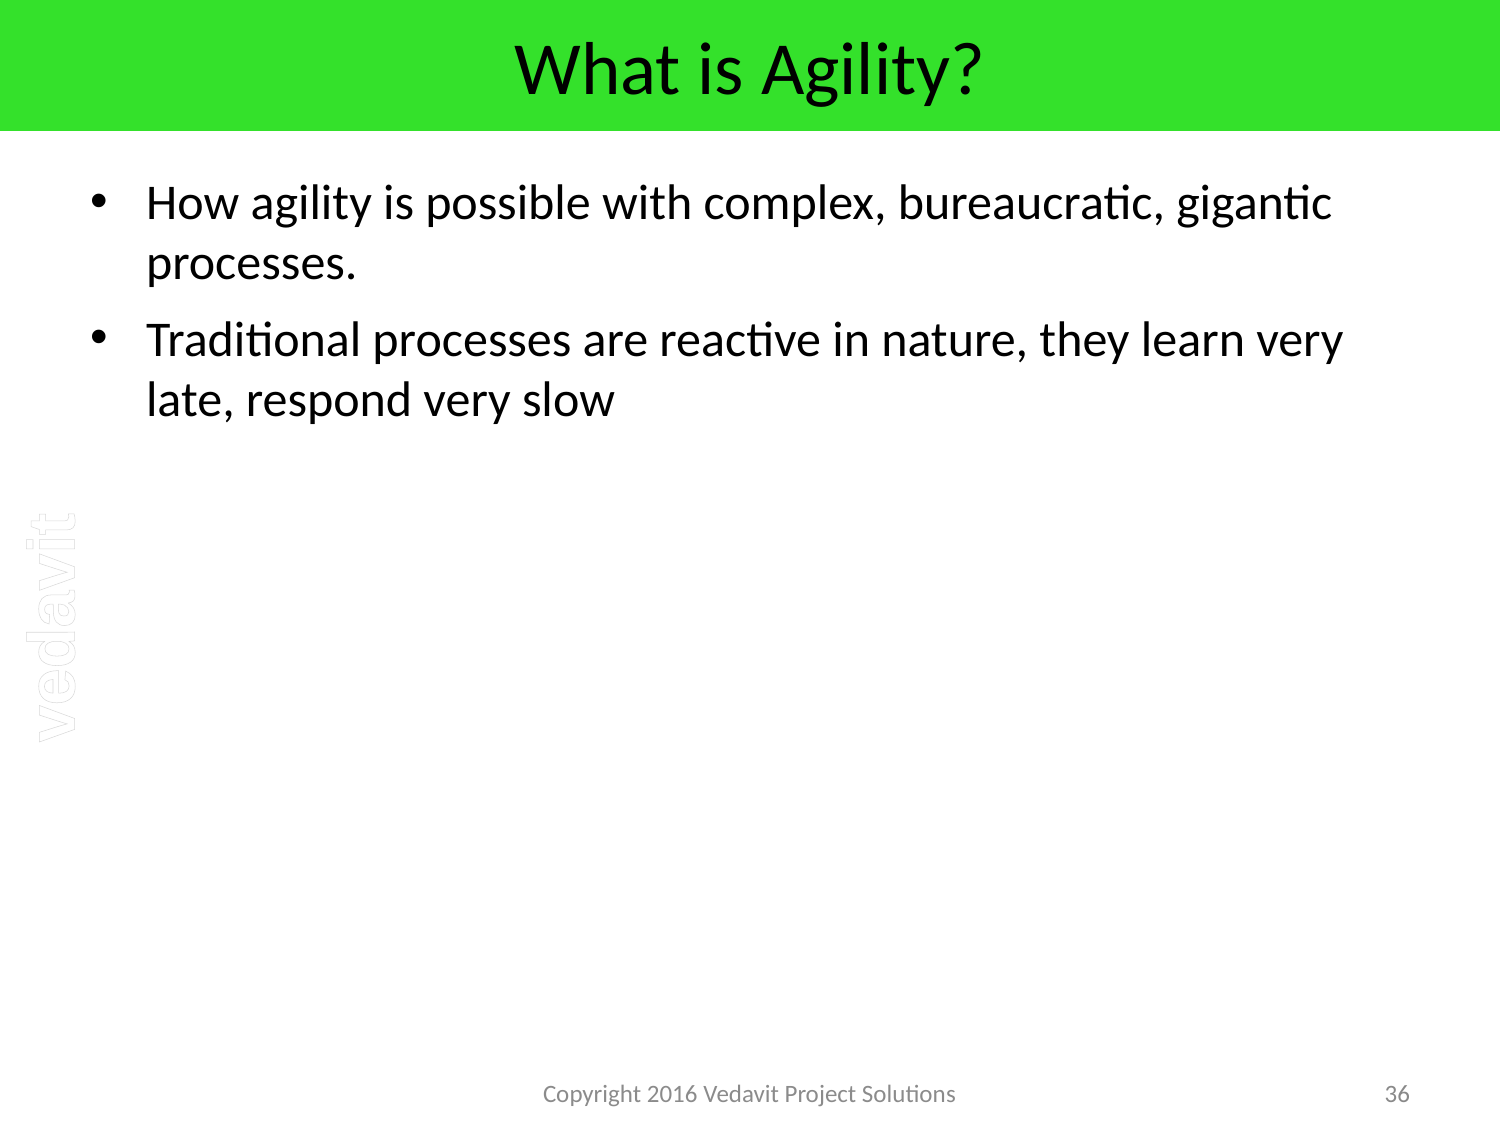

# What is Agility?

How agility is possible with complex, bureaucratic, gigantic processes.
Traditional processes are reactive in nature, they learn very late, respond very slow
Copyright 2016 Vedavit Project Solutions
36